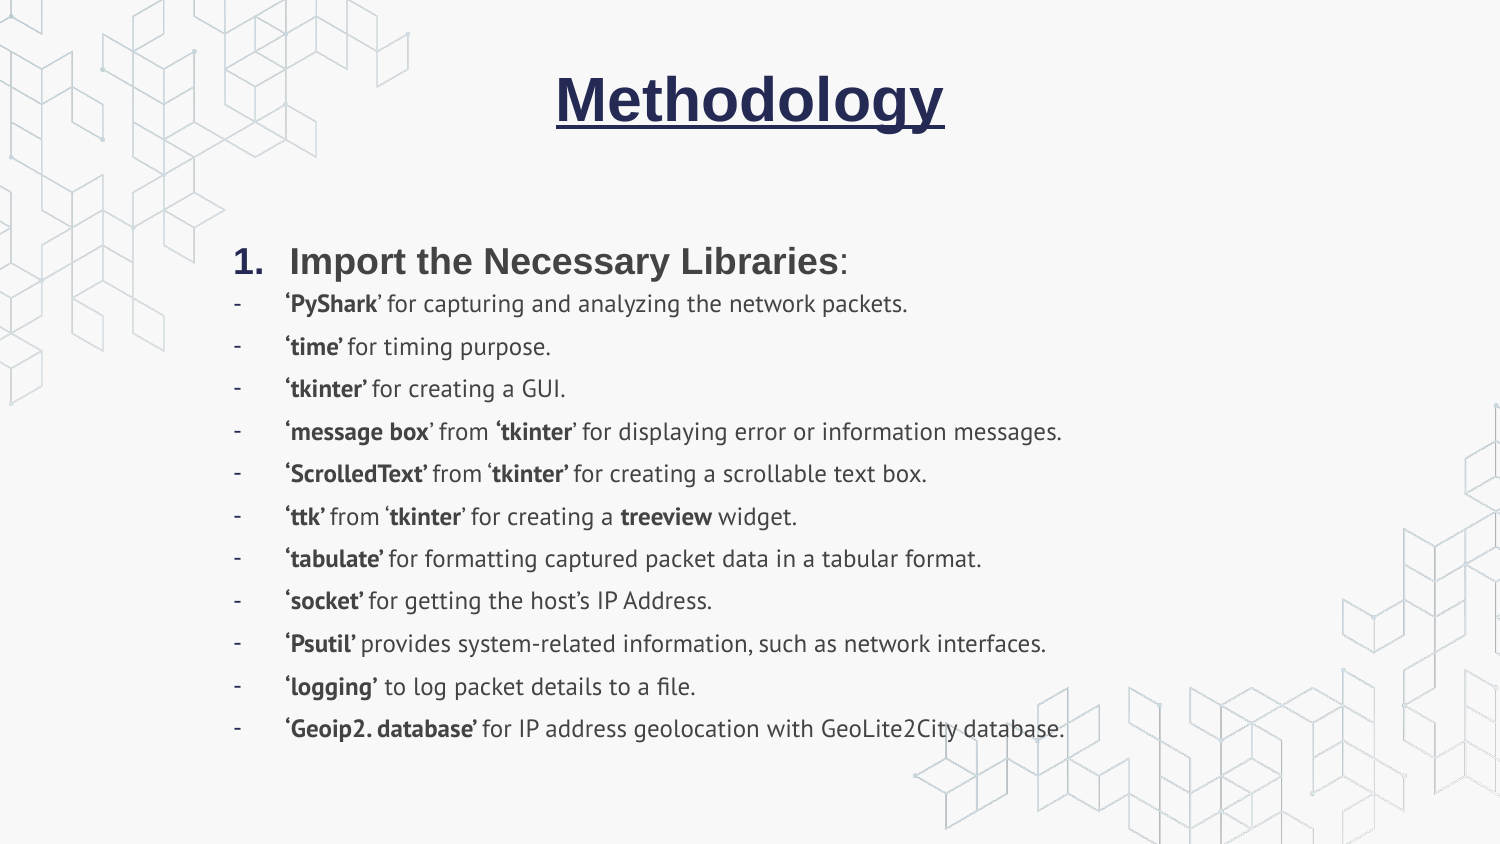

# Methodology
Import the Necessary Libraries:
‘PyShark’ for capturing and analyzing the network packets.
‘time’ for timing purpose.
‘tkinter’ for creating a GUI.
‘message box’ from ‘tkinter’ for displaying error or information messages.
‘ScrolledText’ from ‘tkinter’ for creating a scrollable text box.
‘ttk’ from ‘tkinter’ for creating a treeview widget.
‘tabulate’ for formatting captured packet data in a tabular format.
‘socket’ for getting the host’s IP Address.
‘Psutil’ provides system-related information, such as network interfaces.
‘logging’ to log packet details to a file.
‘Geoip2. database’ for IP address geolocation with GeoLite2City database.